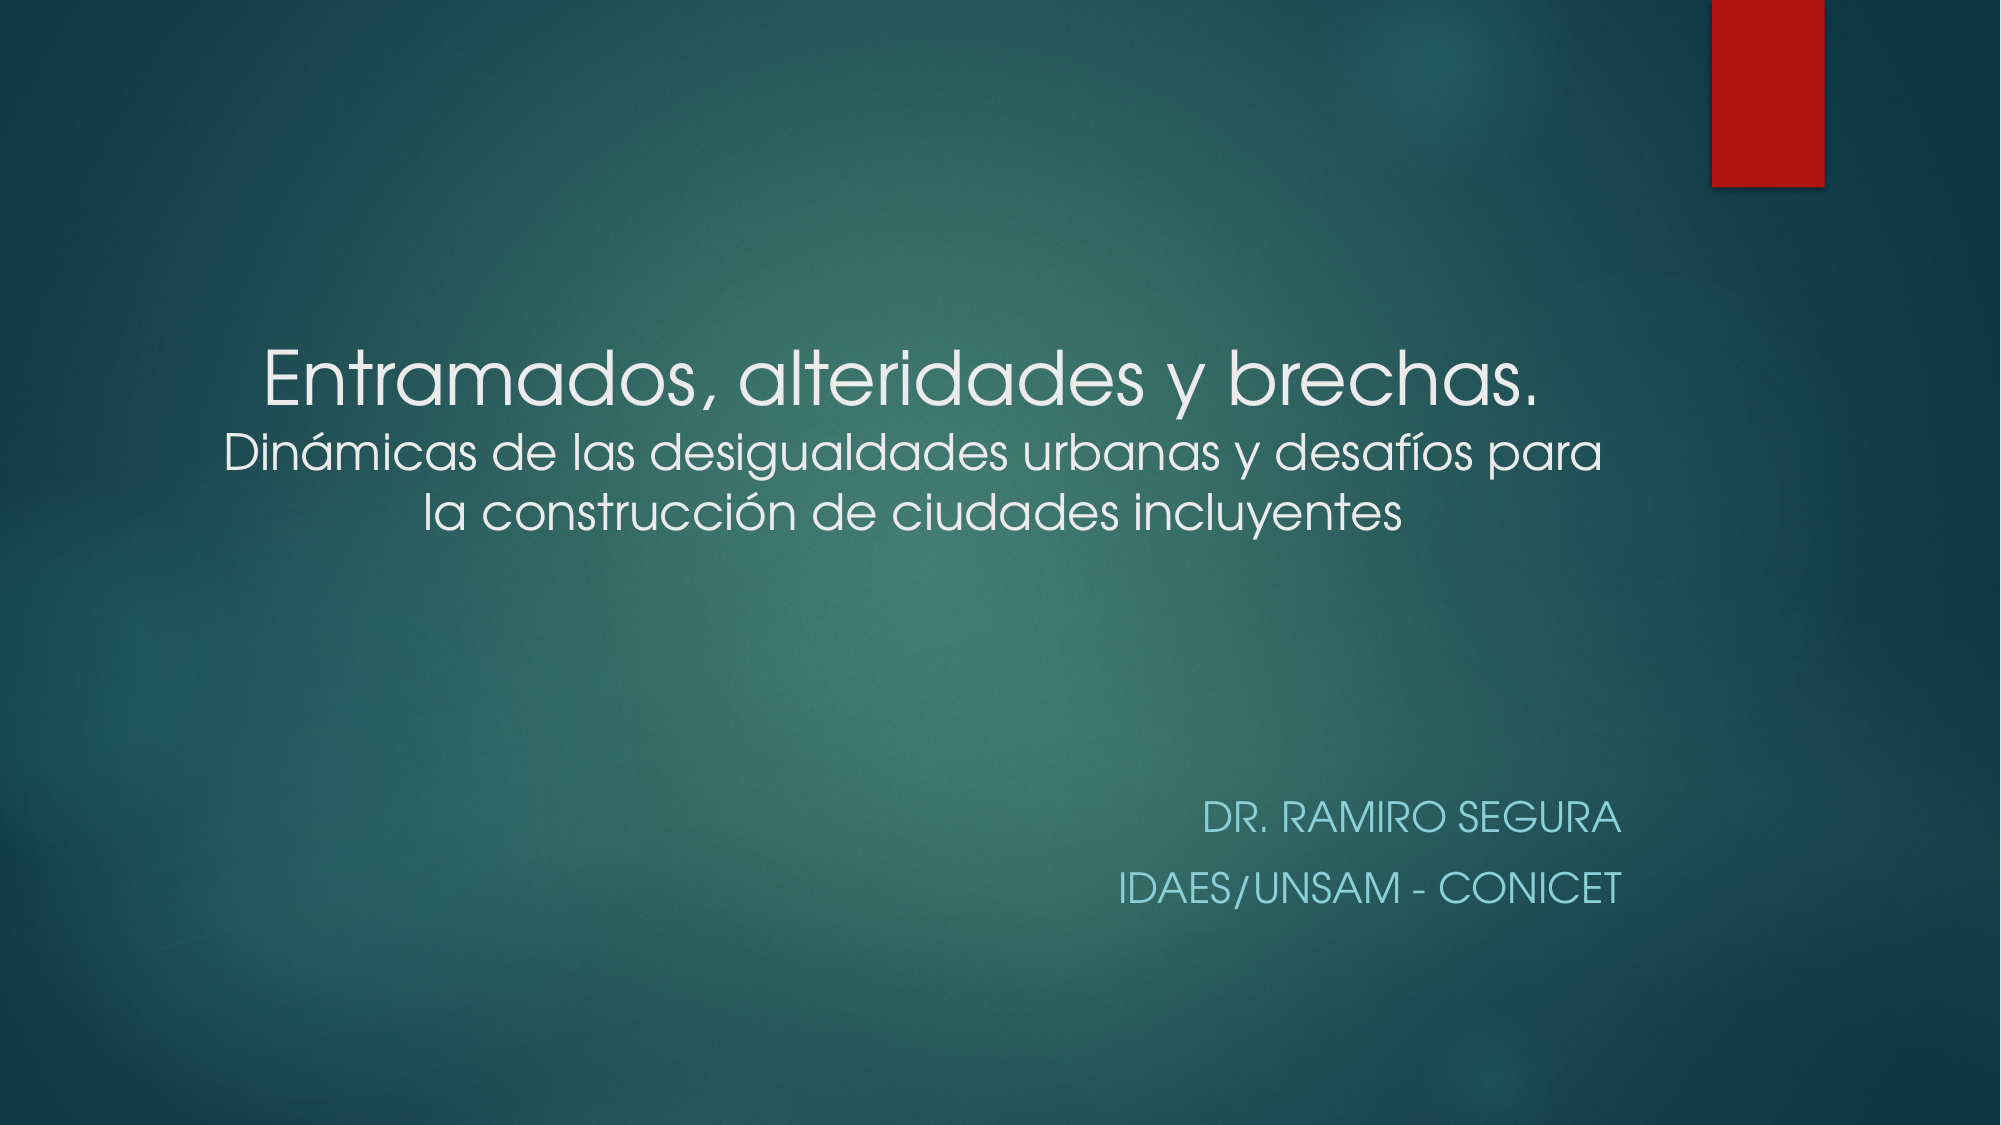

# Entramados, alteridades y brechas. Dinámicas de las desigualdades urbanas y desafíos para la construcción de ciudades incluyentes
Dr. Ramiro Segura
IDAES/UNSAM - CONICET